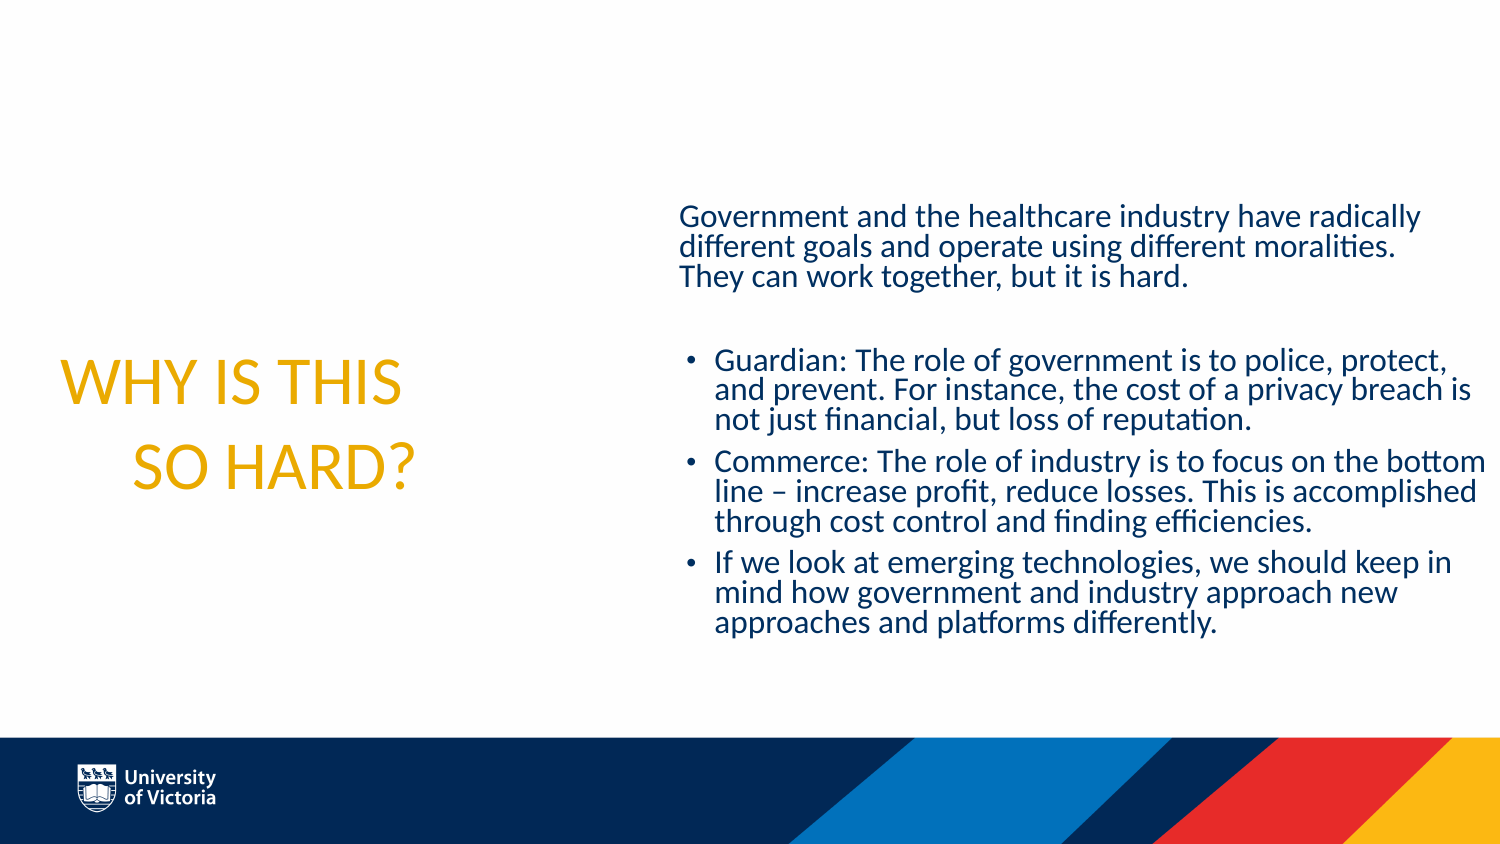

Why is this
so hard?
Government and the healthcare industry have radically different goals and operate using different moralities.
They can work together, but it is hard.

Guardian: The role of government is to police, protect, and prevent. For instance, the cost of a privacy breach is not just financial, but loss of reputation.
Commerce: The role of industry is to focus on the bottom line – increase profit, reduce losses. This is accomplished through cost control and finding efficiencies.
If we look at emerging technologies, we should keep in mind how government and industry approach new approaches and platforms differently.